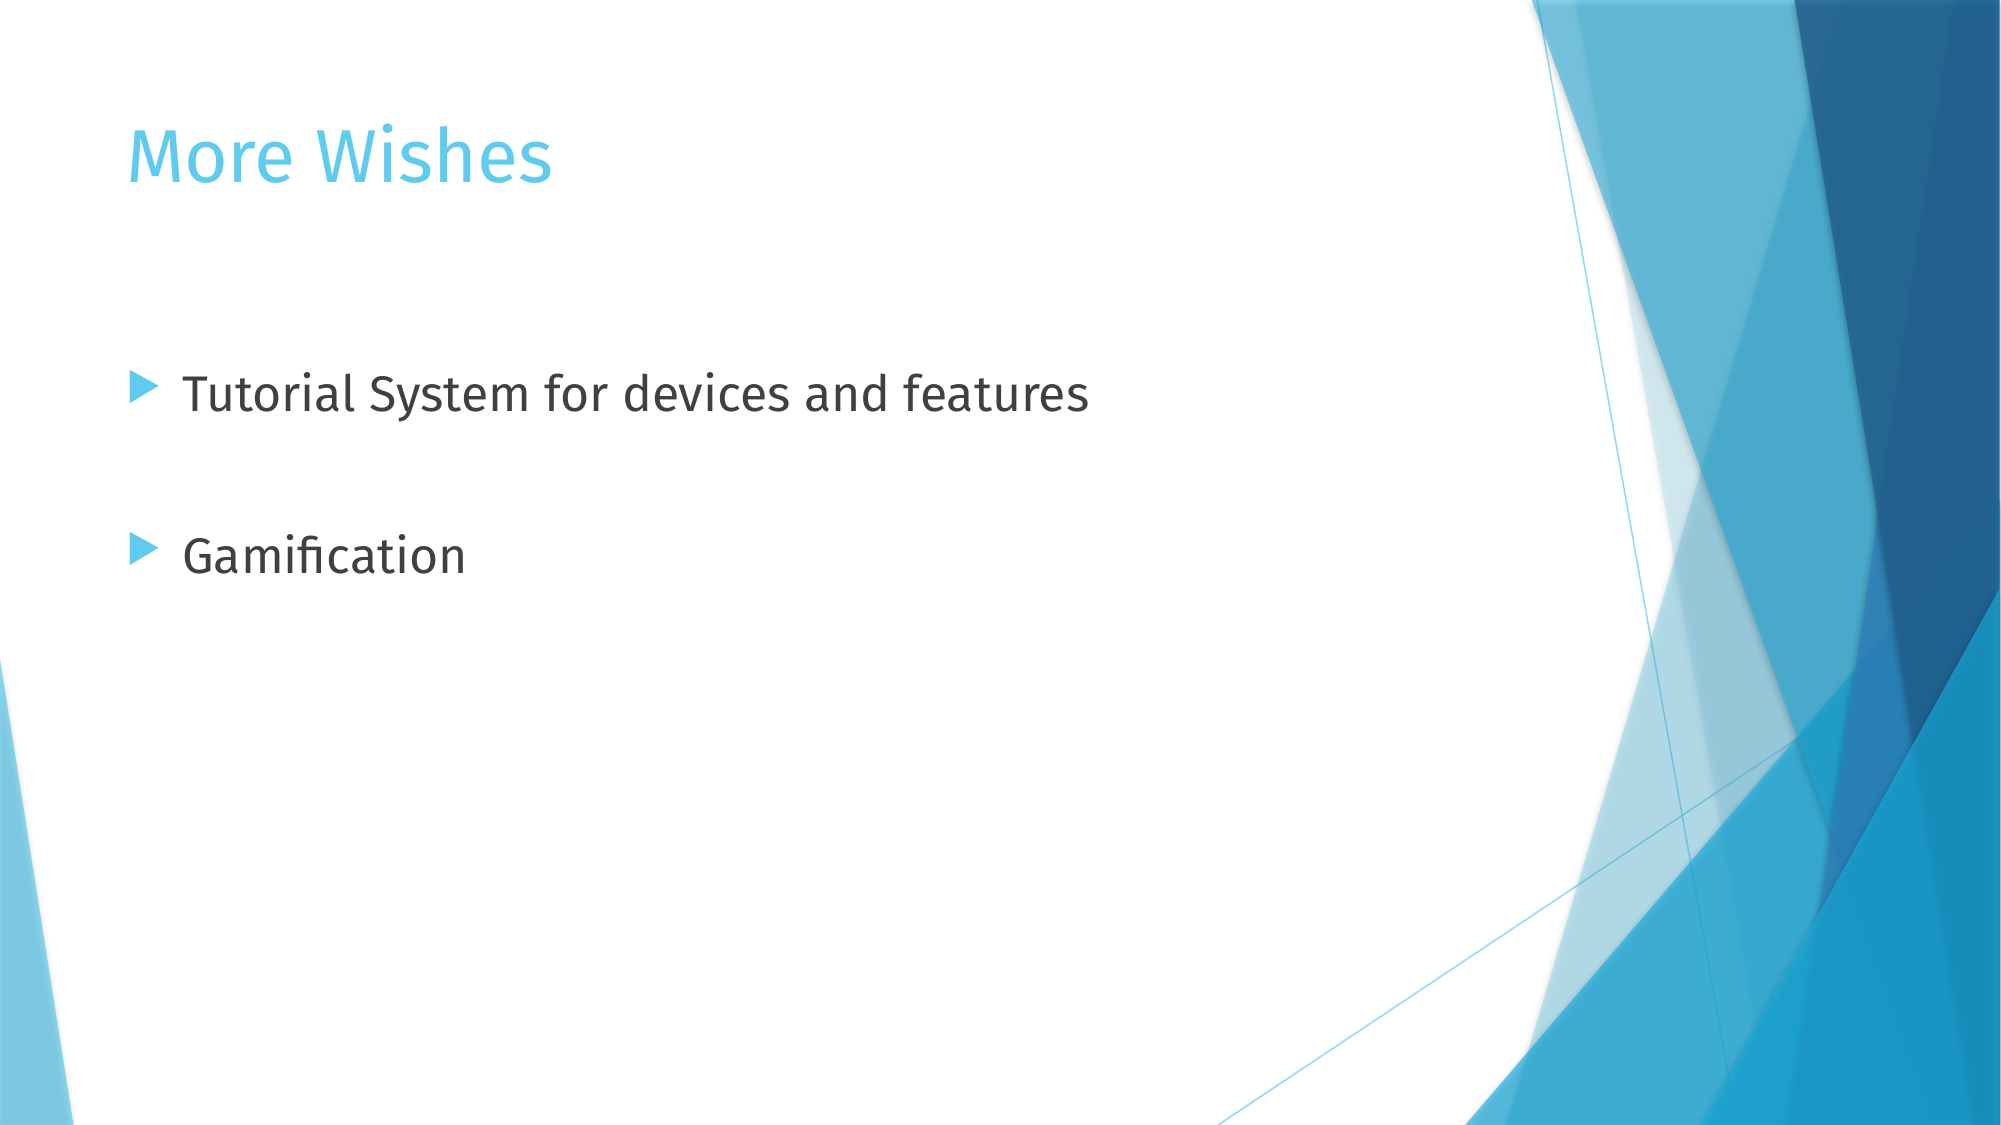

# More Wishes
Tutorial System for devices and features

Gamification